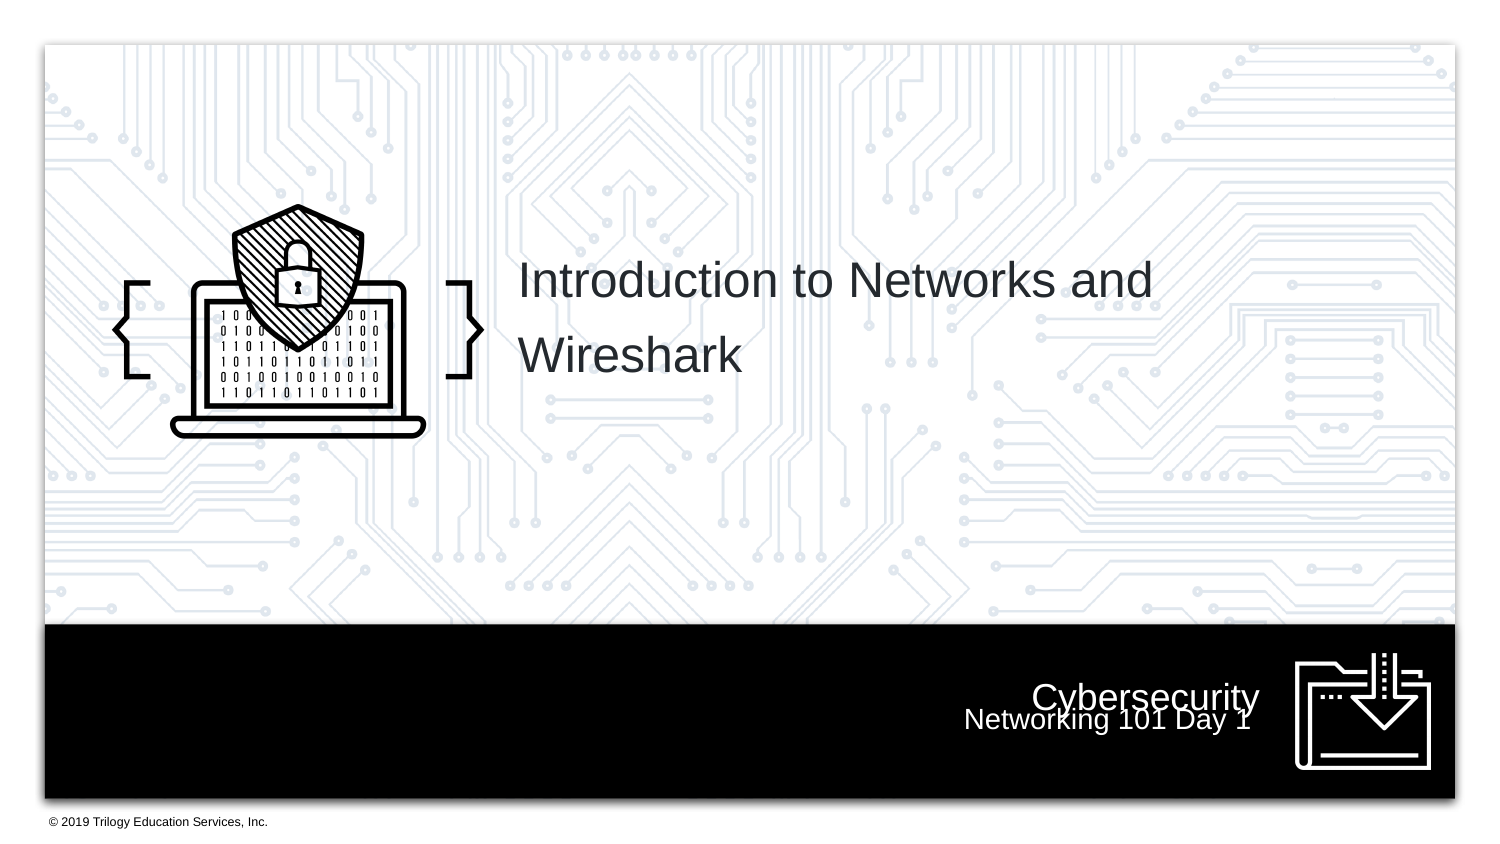

Introduction to Networks and Wireshark

# Networking 101 Day 1